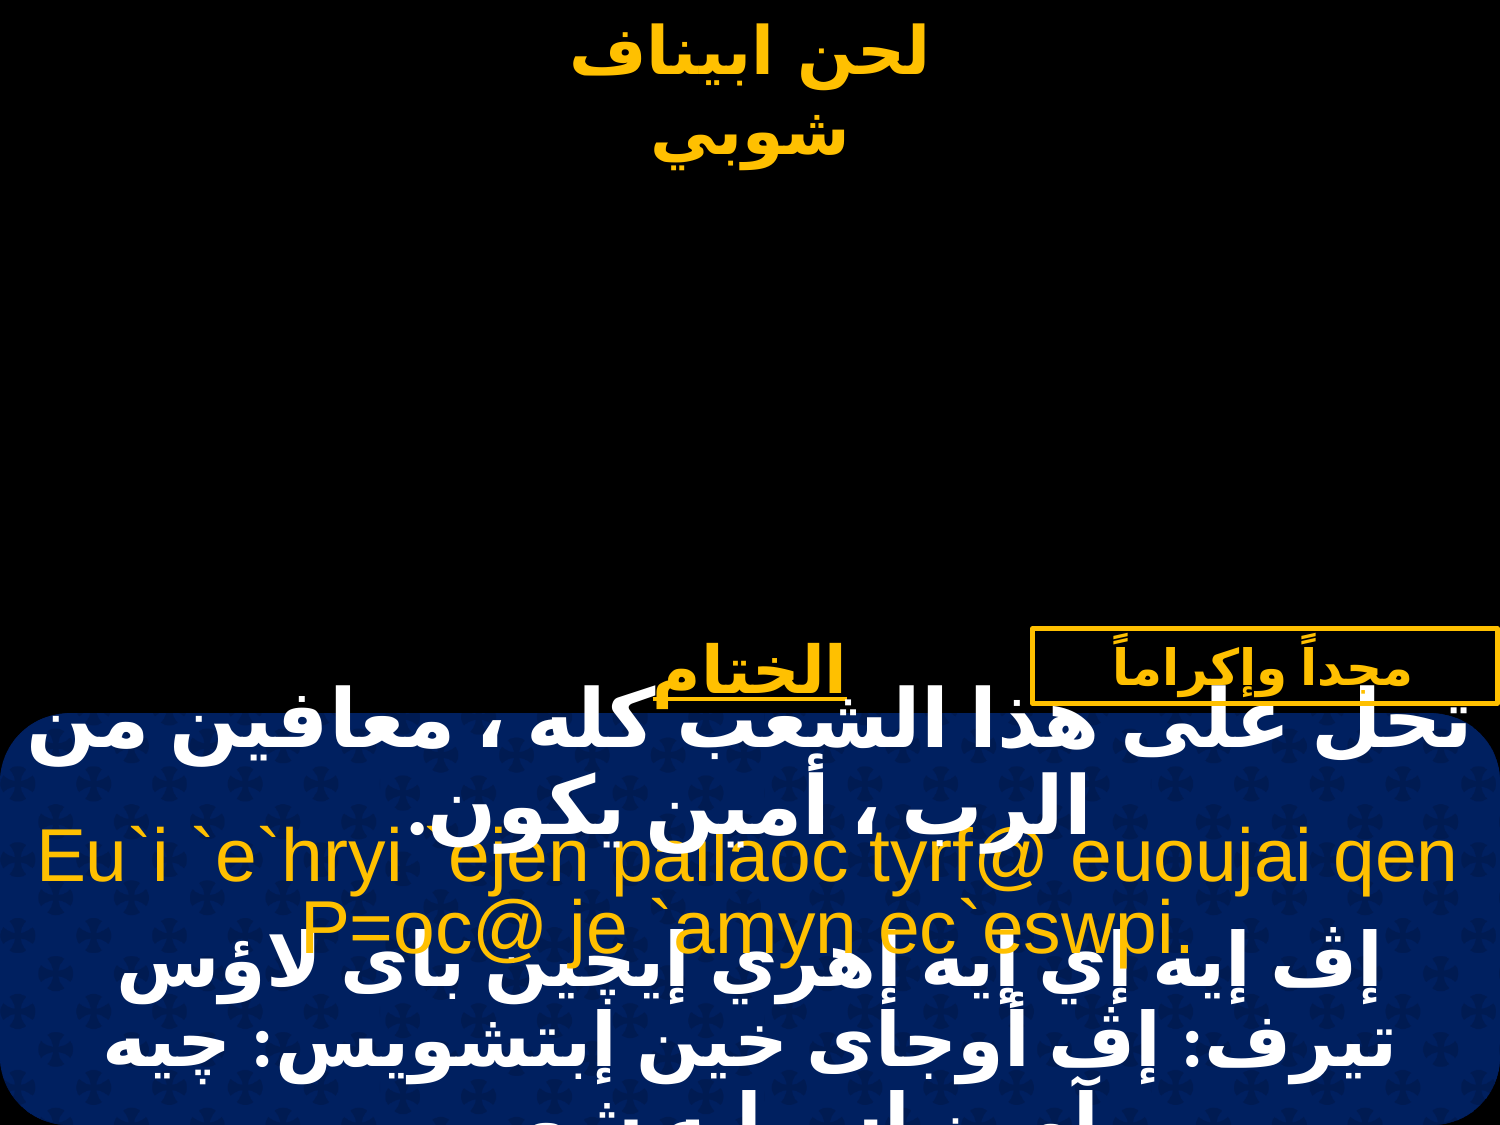

# الختام
مجداً وإكراماً
تحل على هذا الشعب كله ، معافين من الرب ، أمين يكون.
Eu`i `e`hryi `ejen pailaoc tyrf@ euoujai qen P=oc@ je `amyn ec`eswpi.
إڤ إيه إي إيه إهري إيچين باى لاؤس تيرف: إڤ أوجاى خين إبتشويس: چيه آمين إس إيه شوبي.